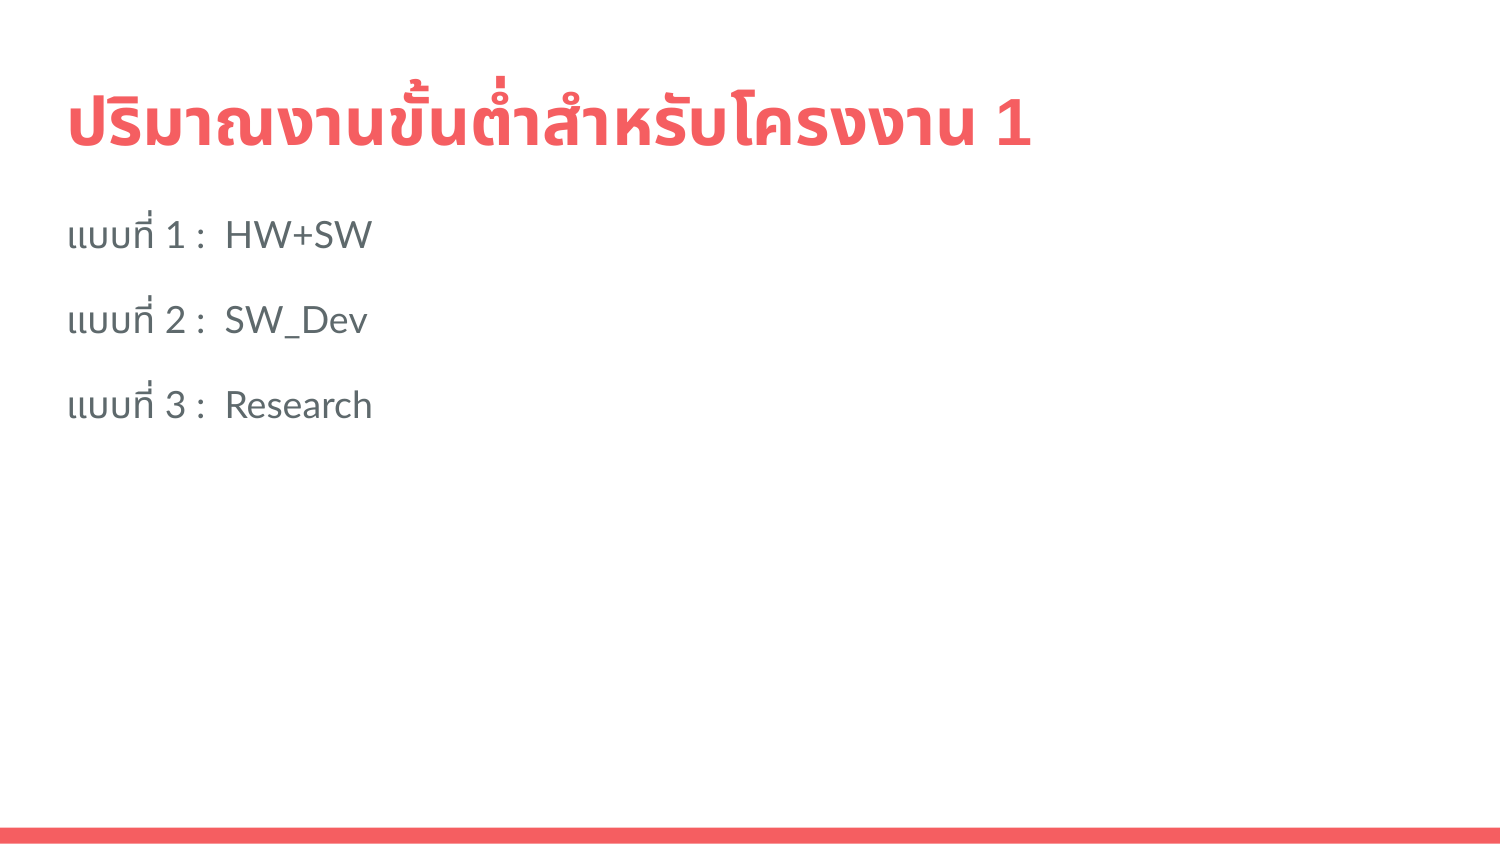

# ปริมาณงานขั้นต่ำสำหรับโครงงาน 1
แบบที่ 1 :  HW+SW
แบบที่ 2 :  SW_Dev
แบบที่ 3 :  Research